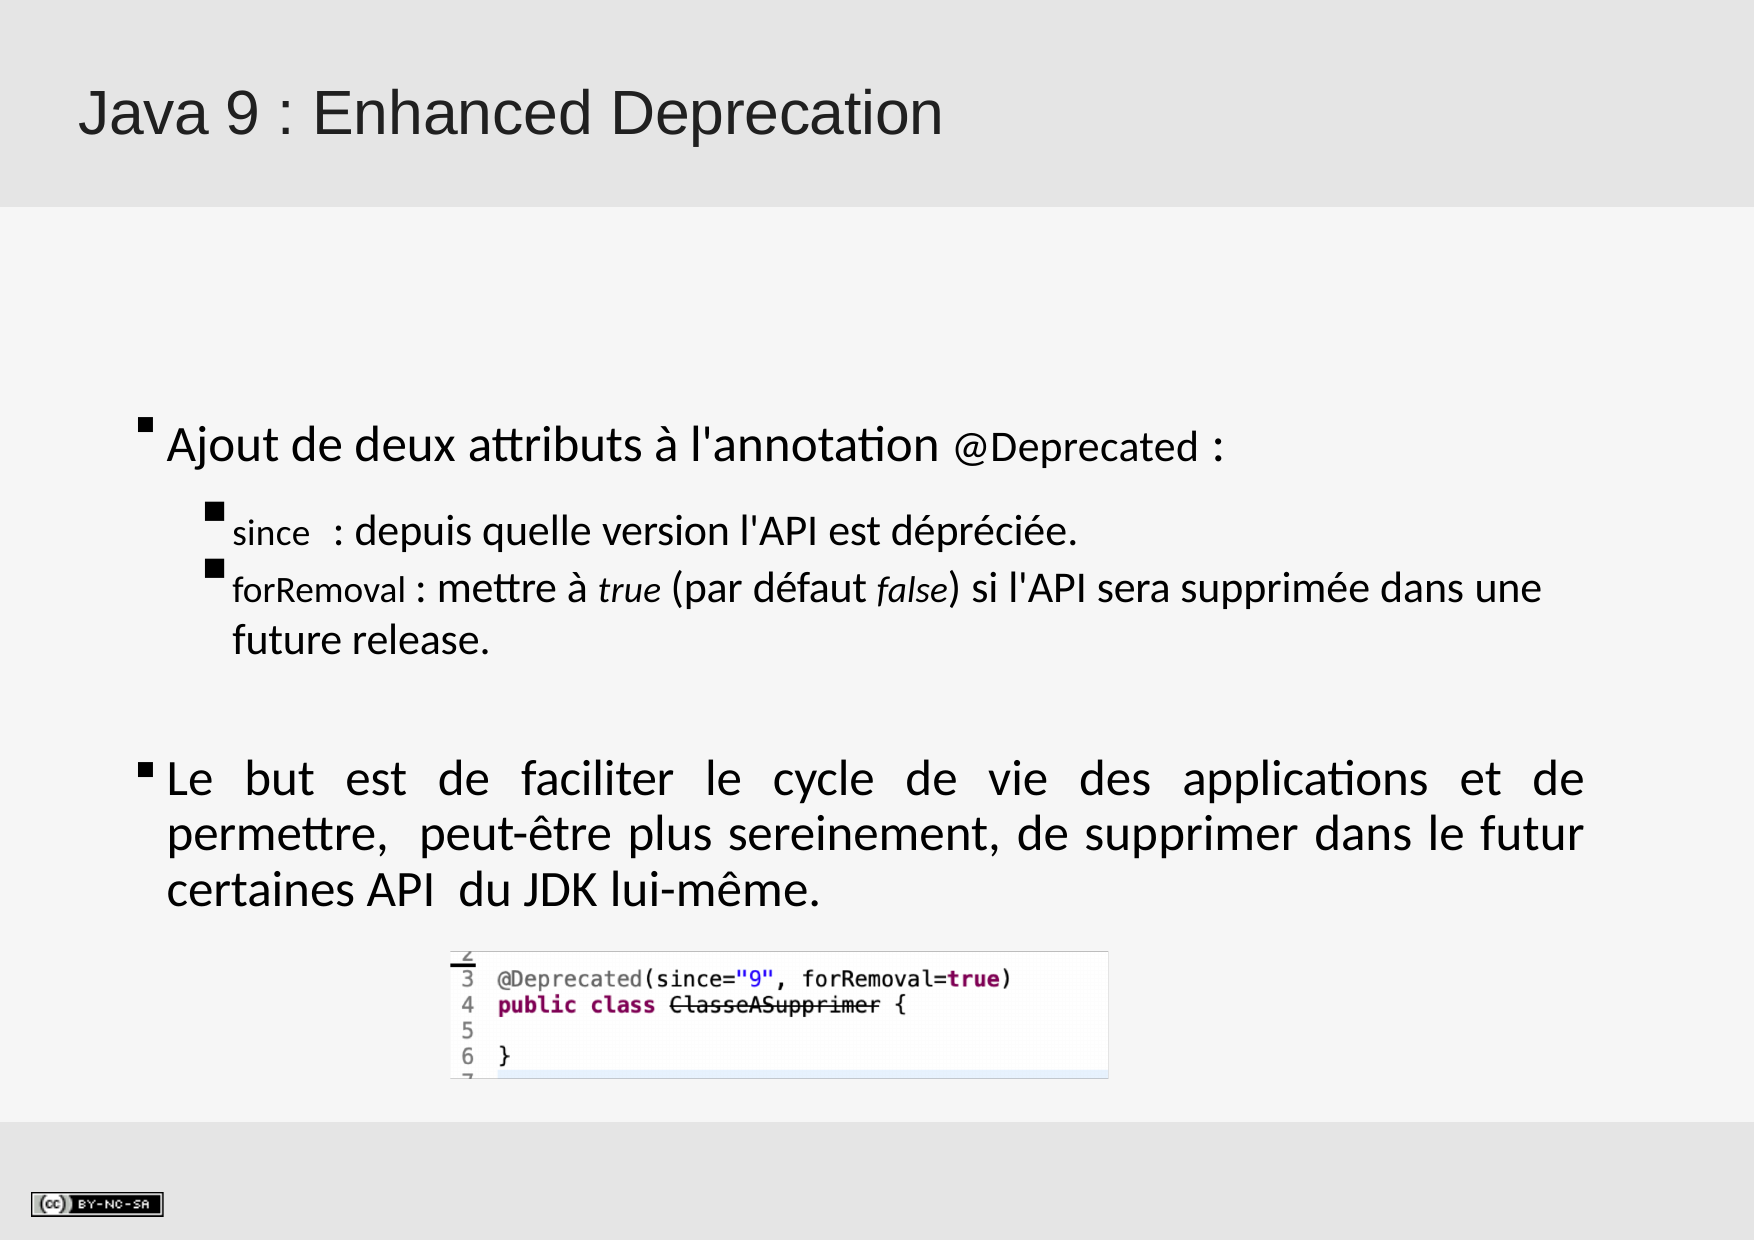

# Java 9 : Enhanced Deprecation
Ajout de deux attributs à l'annotation @Deprecated :
since	: depuis quelle version l'API est dépréciée.
forRemoval : mettre à true (par défaut false) si l'API sera supprimée dans une  future release.

Le but est de faciliter le cycle de vie des applications et de permettre,  peut-être plus sereinement, de supprimer dans le futur certaines API  du JDK lui-même.